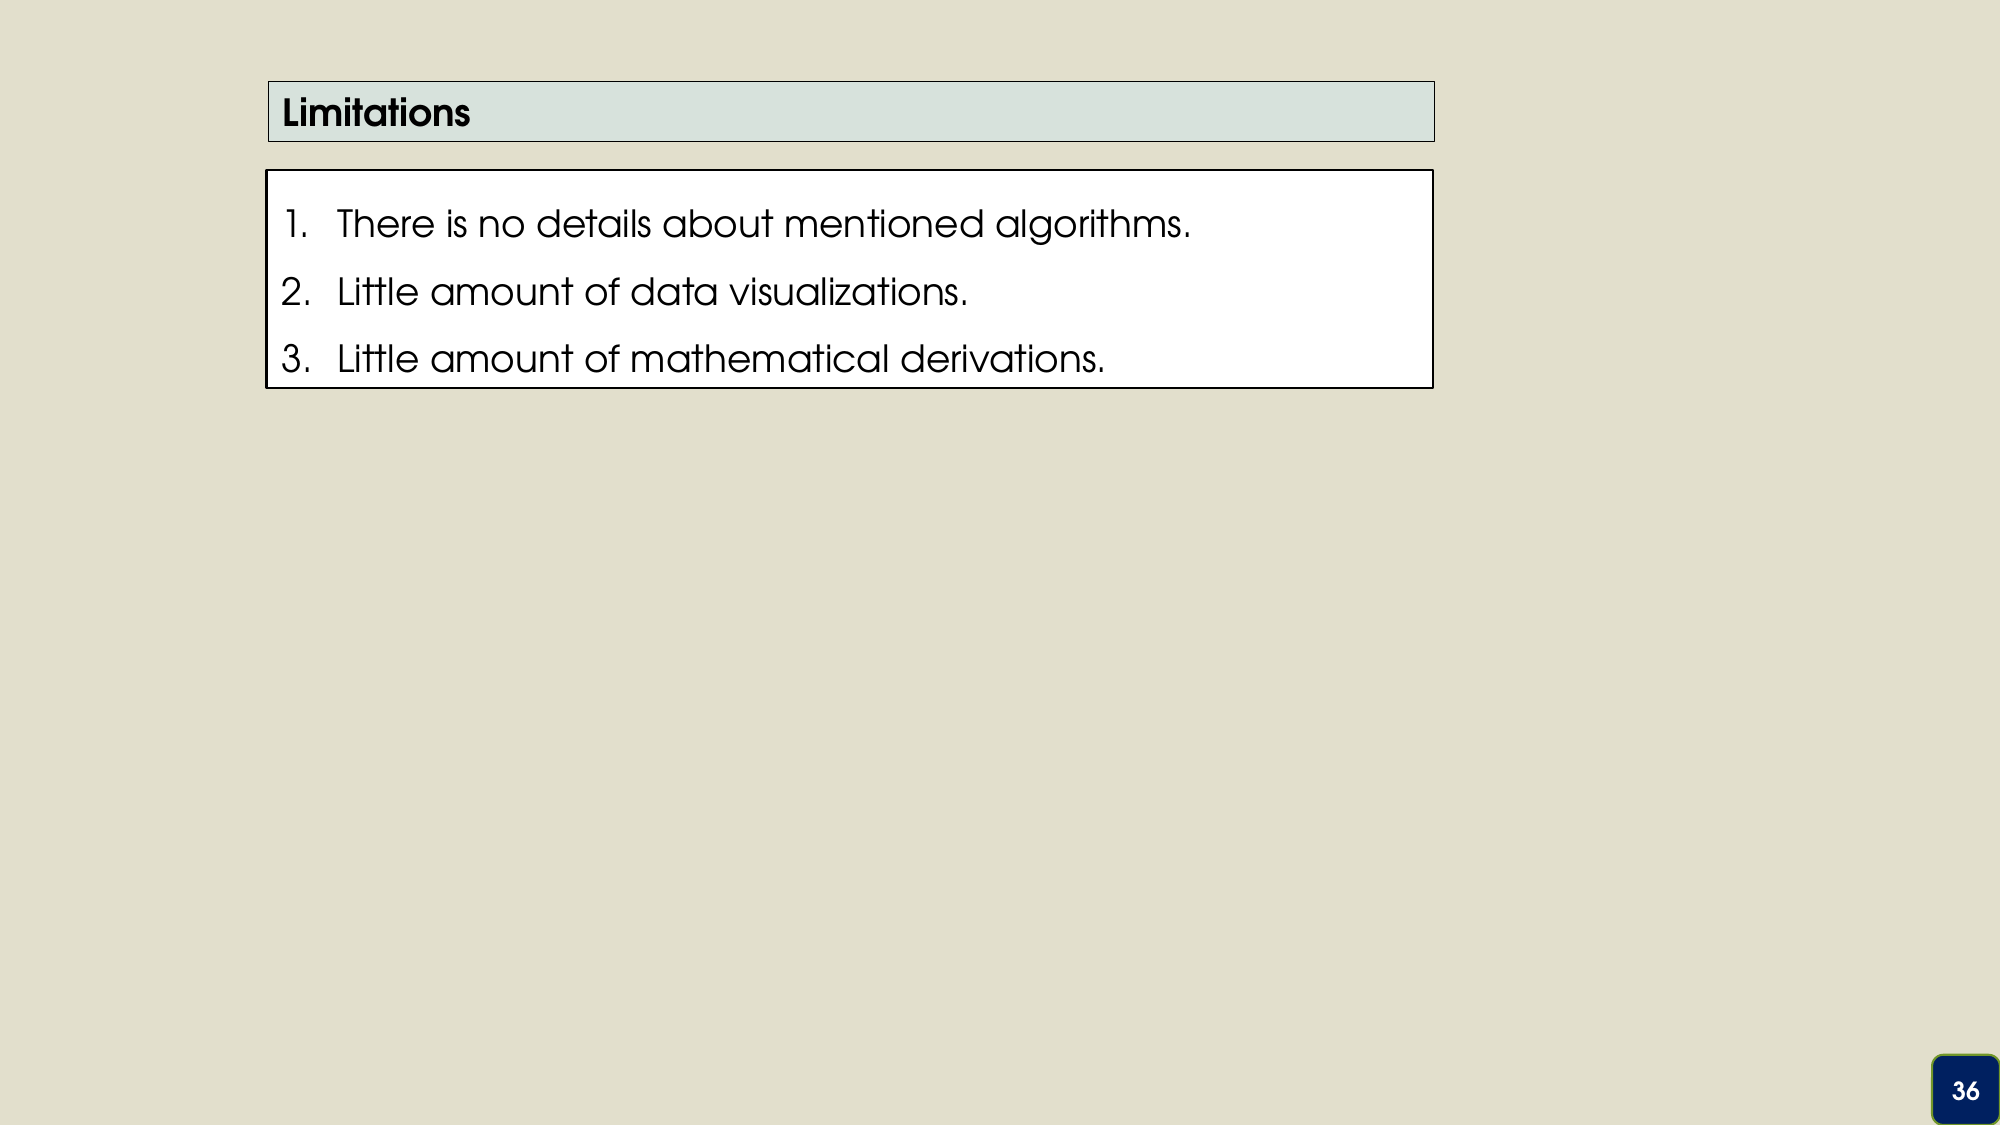

Limitations
There is no details about mentioned algorithms.
Little amount of data visualizations.
Little amount of mathematical derivations.
36